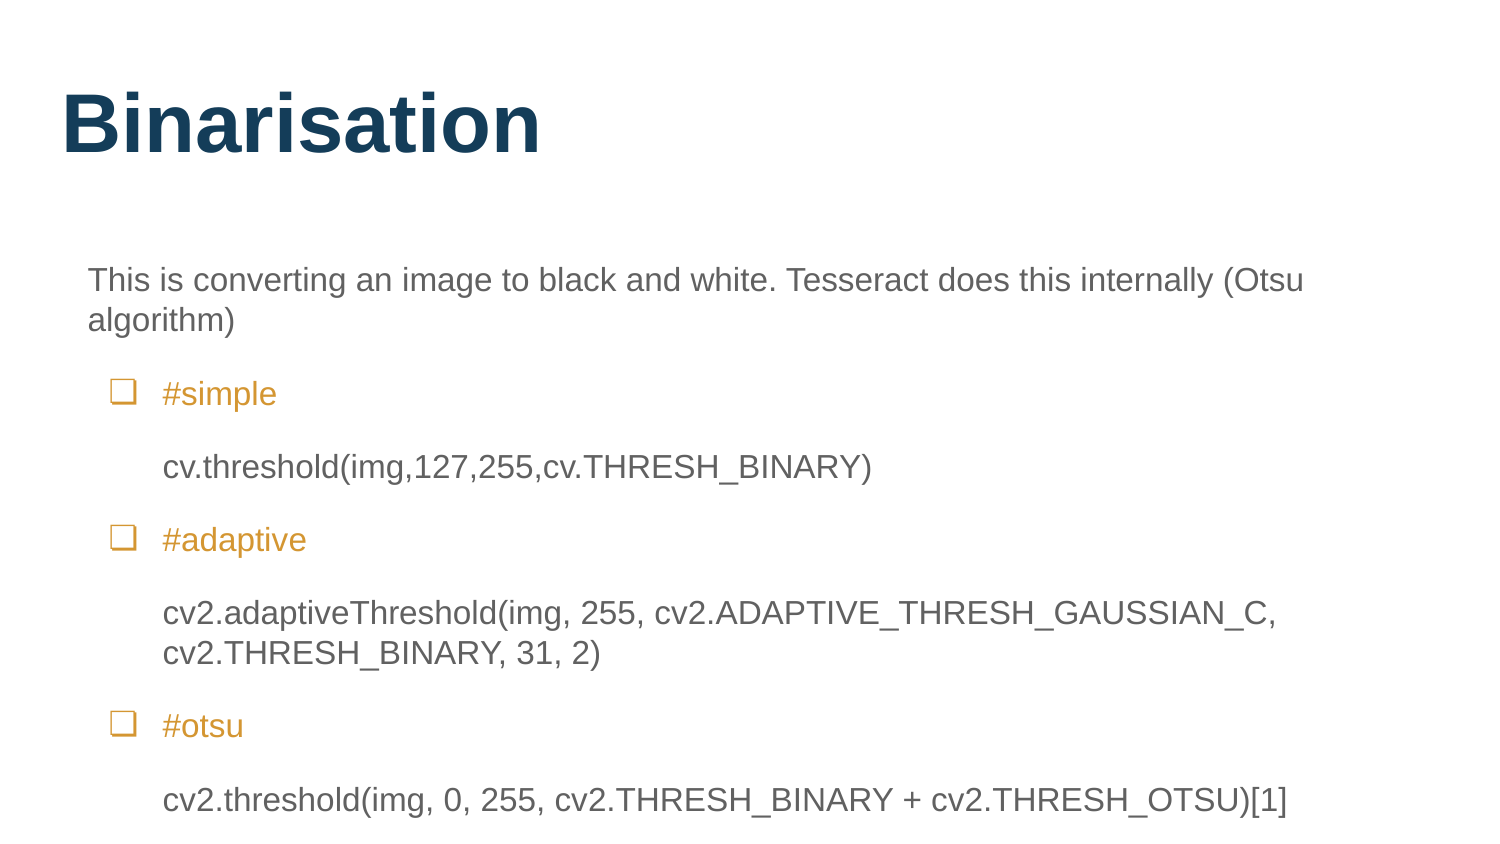

# Binarisation

This is converting an image to black and white. Tesseract does this internally (Otsu algorithm)
#simple
cv.threshold(img,127,255,cv.THRESH_BINARY)
#adaptive
cv2.adaptiveThreshold(img, 255, cv2.ADAPTIVE_THRESH_GAUSSIAN_C, cv2.THRESH_BINARY, 31, 2)
#otsu
cv2.threshold(img, 0, 255, cv2.THRESH_BINARY + cv2.THRESH_OTSU)[1]